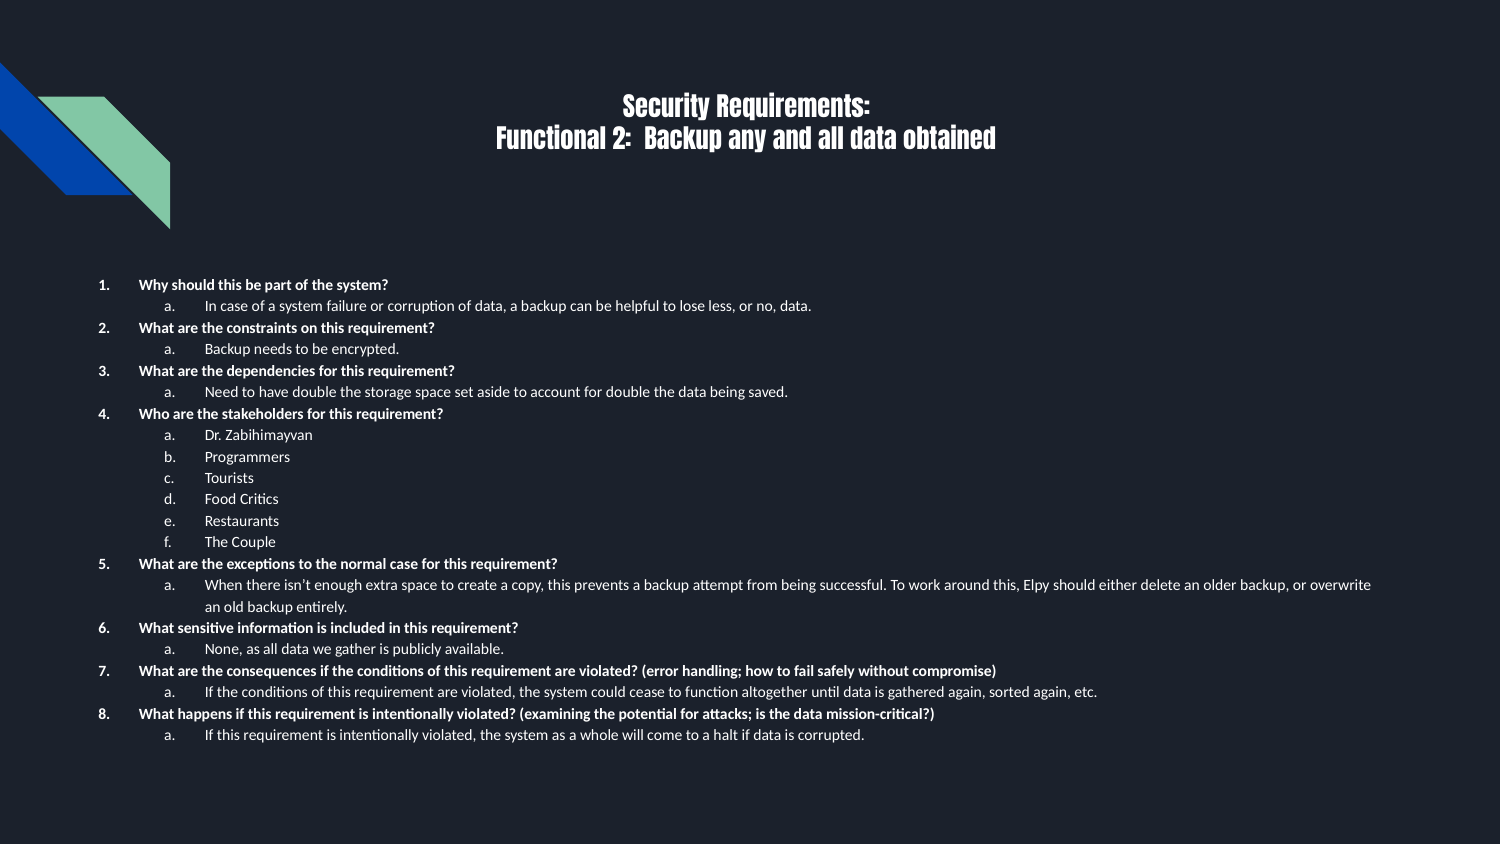

# Security Requirements:
Functional 2:  Backup any and all data obtained
Why should this be part of the system?
In case of a system failure or corruption of data, a backup can be helpful to lose less, or no, data.
What are the constraints on this requirement?
Backup needs to be encrypted.
What are the dependencies for this requirement?
Need to have double the storage space set aside to account for double the data being saved.
Who are the stakeholders for this requirement?
Dr. Zabihimayvan
Programmers
Tourists
Food Critics
Restaurants
The Couple
What are the exceptions to the normal case for this requirement?
When there isn’t enough extra space to create a copy, this prevents a backup attempt from being successful. To work around this, Elpy should either delete an older backup, or overwrite an old backup entirely.
What sensitive information is included in this requirement?
None, as all data we gather is publicly available.
What are the consequences if the conditions of this requirement are violated? (error handling; how to fail safely without compromise)
If the conditions of this requirement are violated, the system could cease to function altogether until data is gathered again, sorted again, etc.
What happens if this requirement is intentionally violated? (examining the potential for attacks; is the data mission-critical?)
If this requirement is intentionally violated, the system as a whole will come to a halt if data is corrupted.